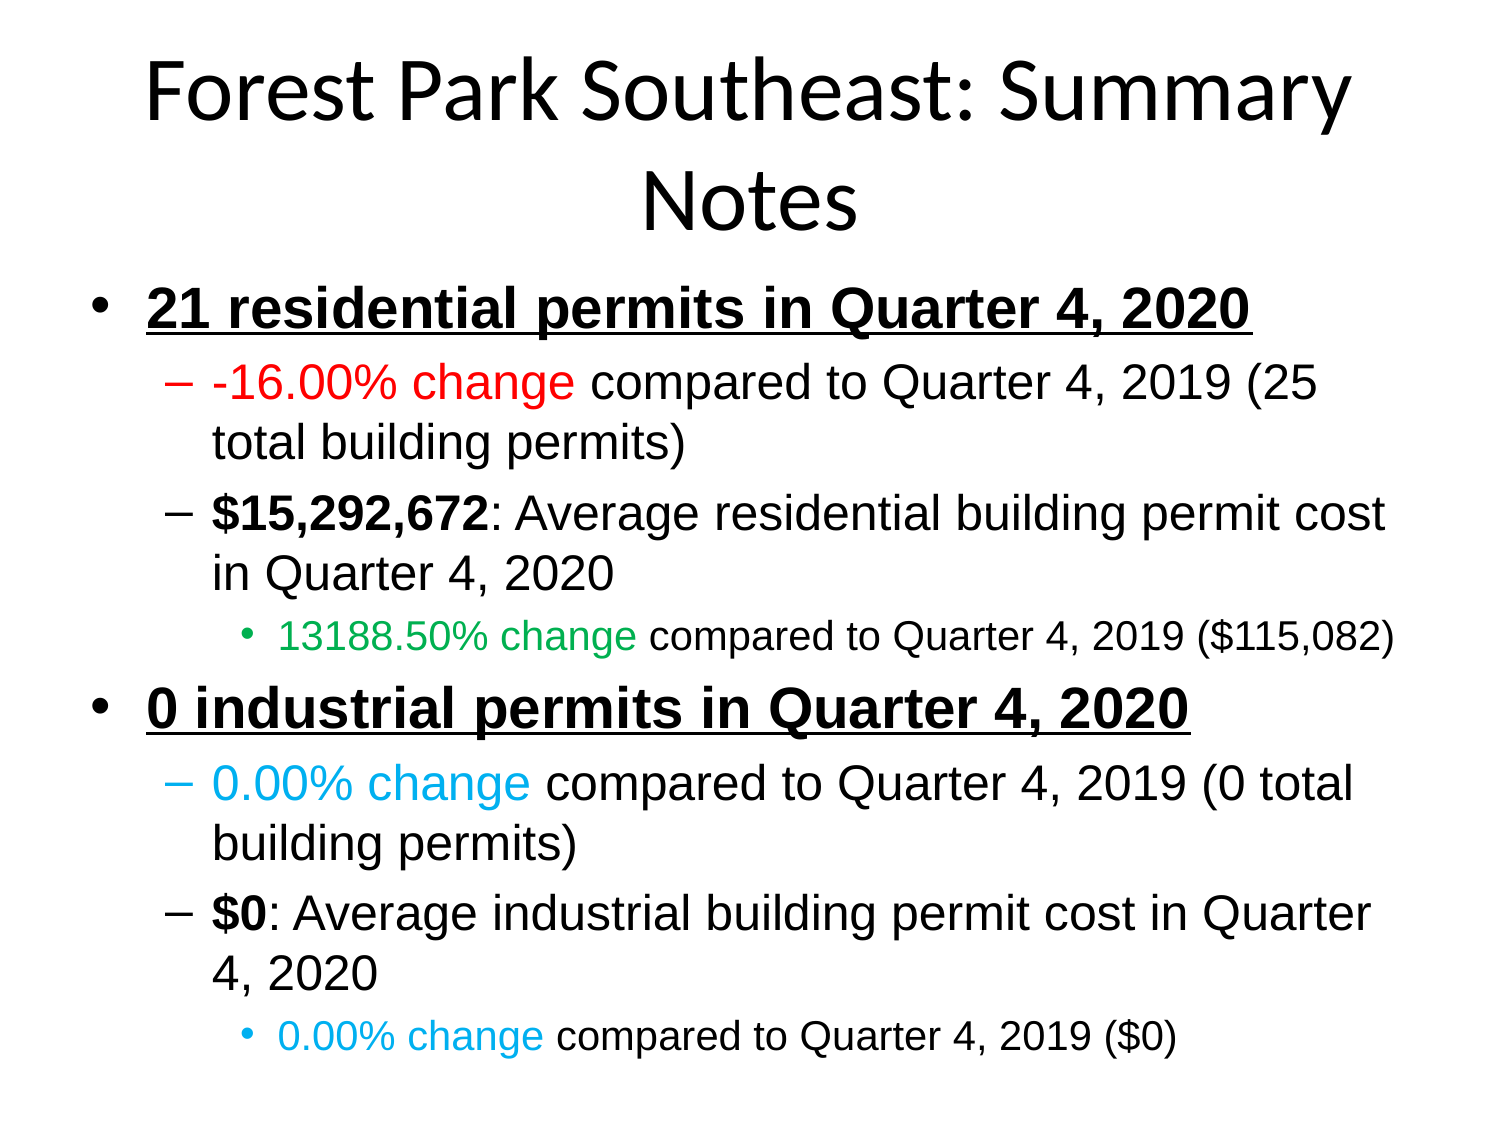

# Forest Park Southeast: Summary Notes
21 residential permits in Quarter 4, 2020
-16.00% change compared to Quarter 4, 2019 (25 total building permits)
$15,292,672: Average residential building permit cost in Quarter 4, 2020
13188.50% change compared to Quarter 4, 2019 ($115,082)
0 industrial permits in Quarter 4, 2020
0.00% change compared to Quarter 4, 2019 (0 total building permits)
$0: Average industrial building permit cost in Quarter 4, 2020
0.00% change compared to Quarter 4, 2019 ($0)